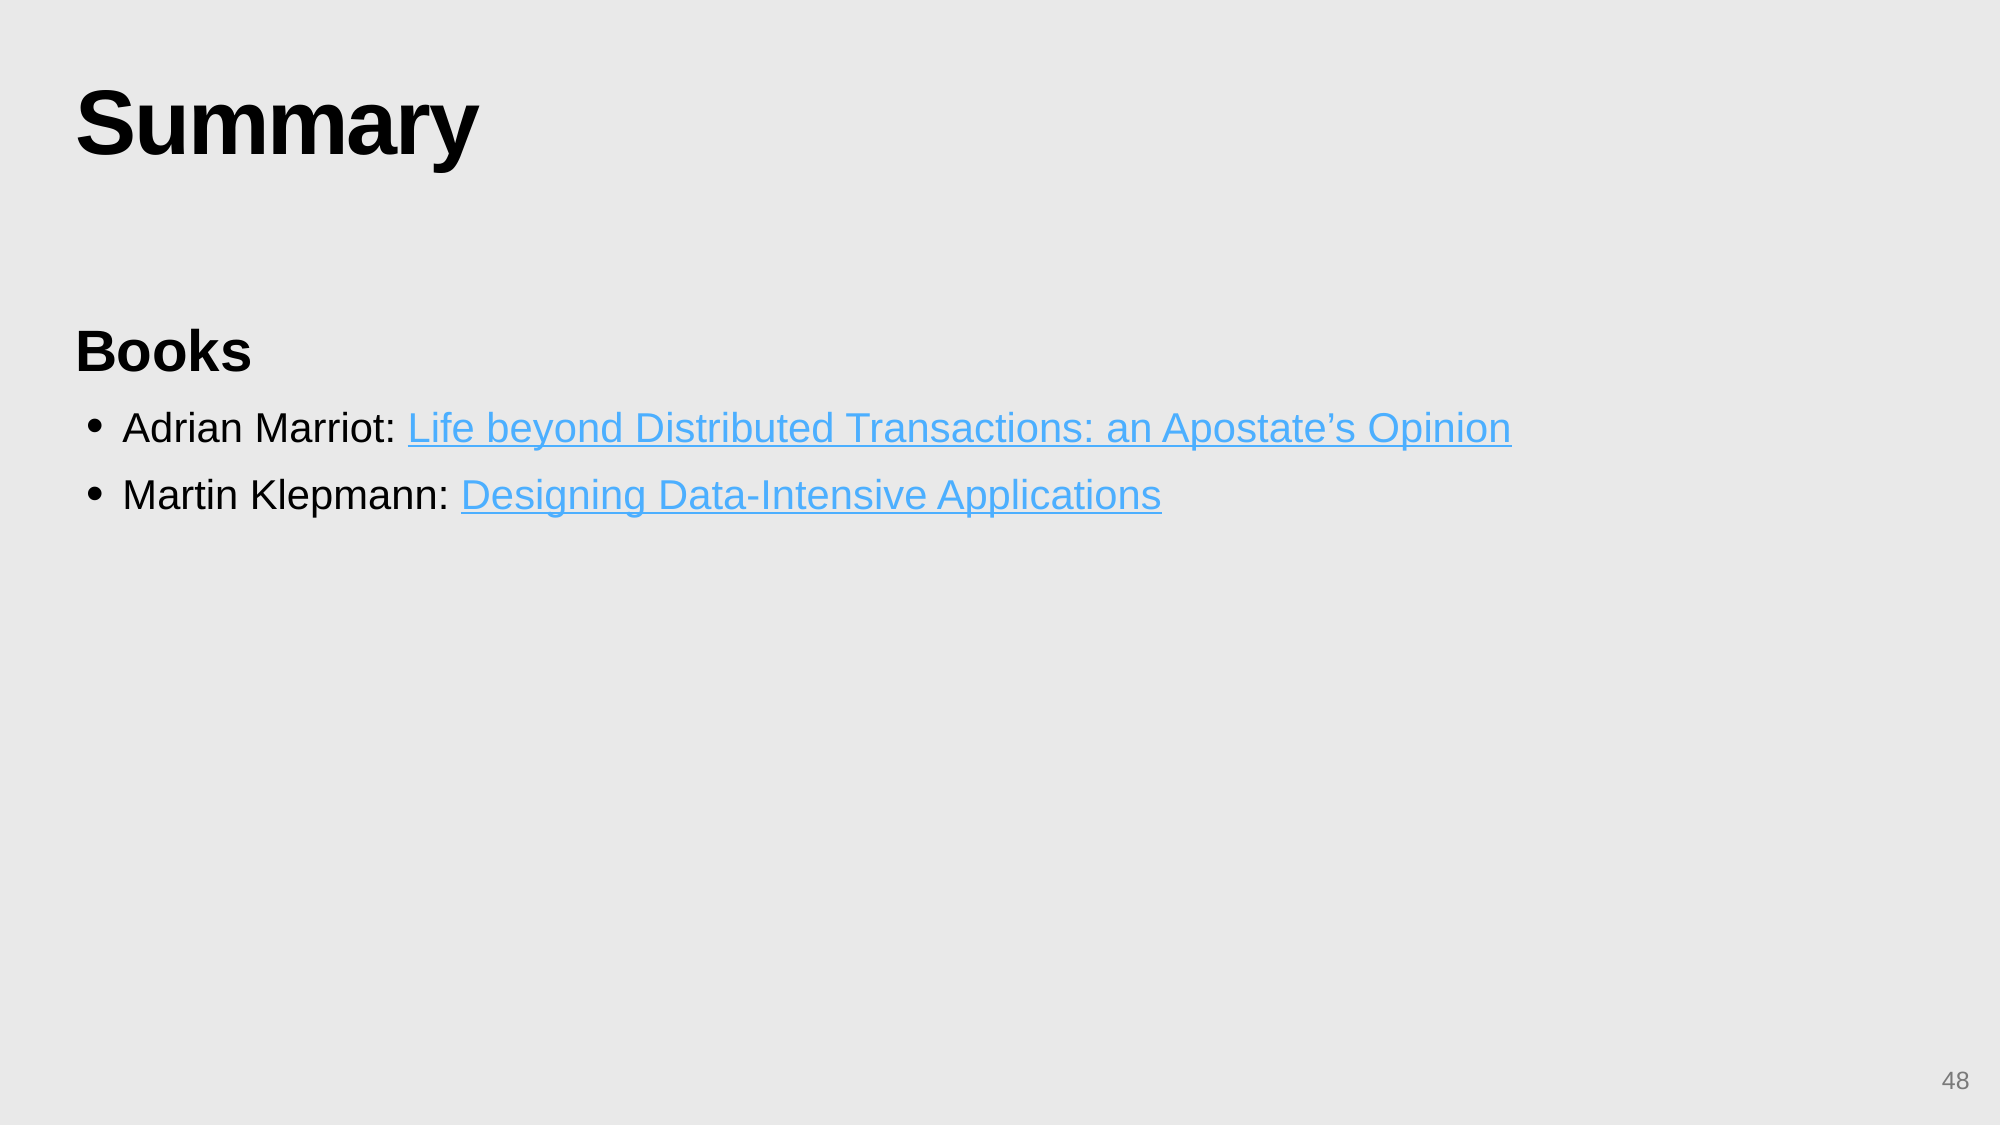

# Summary
Books
Adrian Marriot: Life beyond Distributed Transactions: an Apostate’s Opinion
Martin Klepmann: Designing Data-Intensive Applications

48